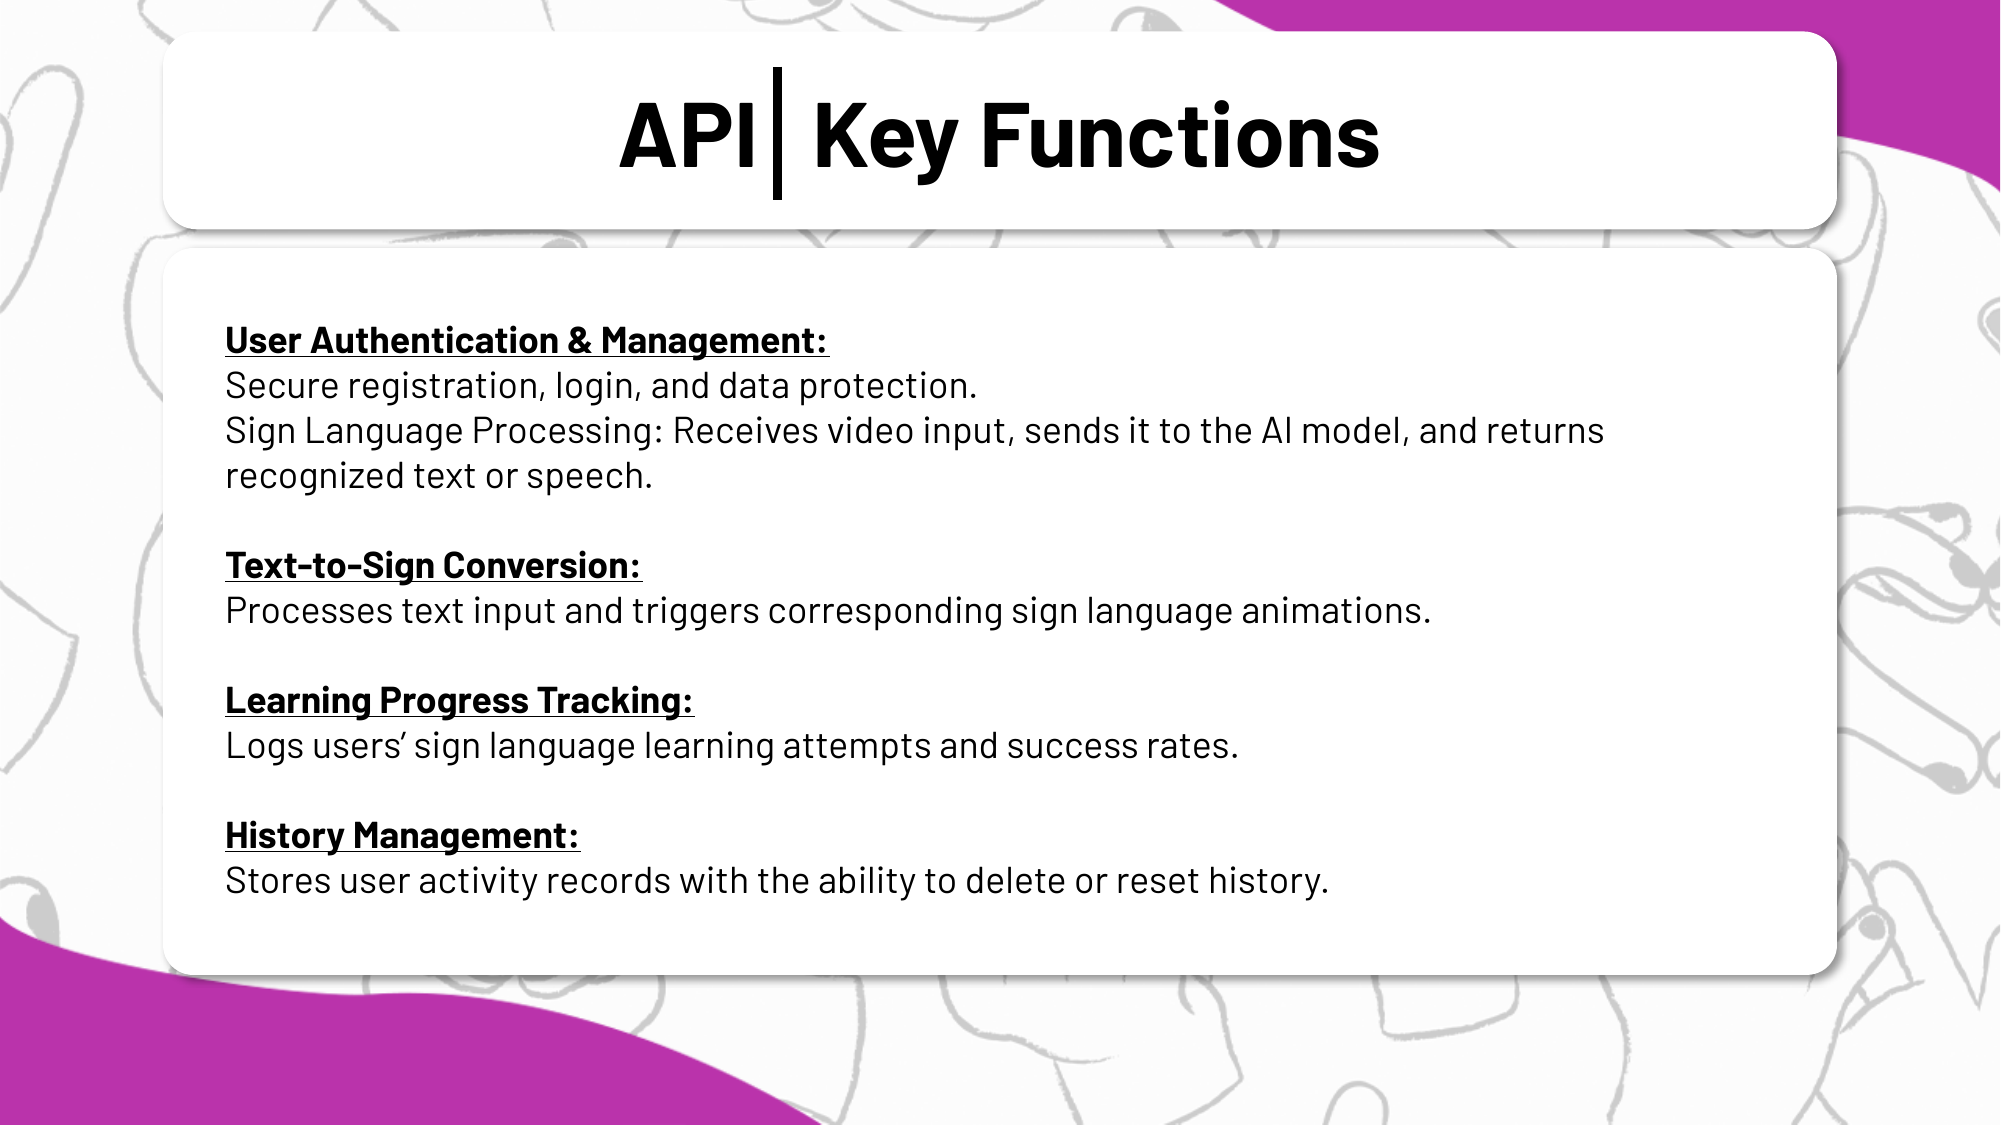

API   Key Functions

User Authentication & Management:
Secure registration, login, and data protection.
Sign Language Processing: Receives video input, sends it to the AI model, and returns recognized text or speech.

Text-to-Sign Conversion:
Processes text input and triggers corresponding sign language animations.

Learning Progress Tracking:
Logs users’ sign language learning attempts and success rates.

History Management:
Stores user activity records with the ability to delete or reset history.